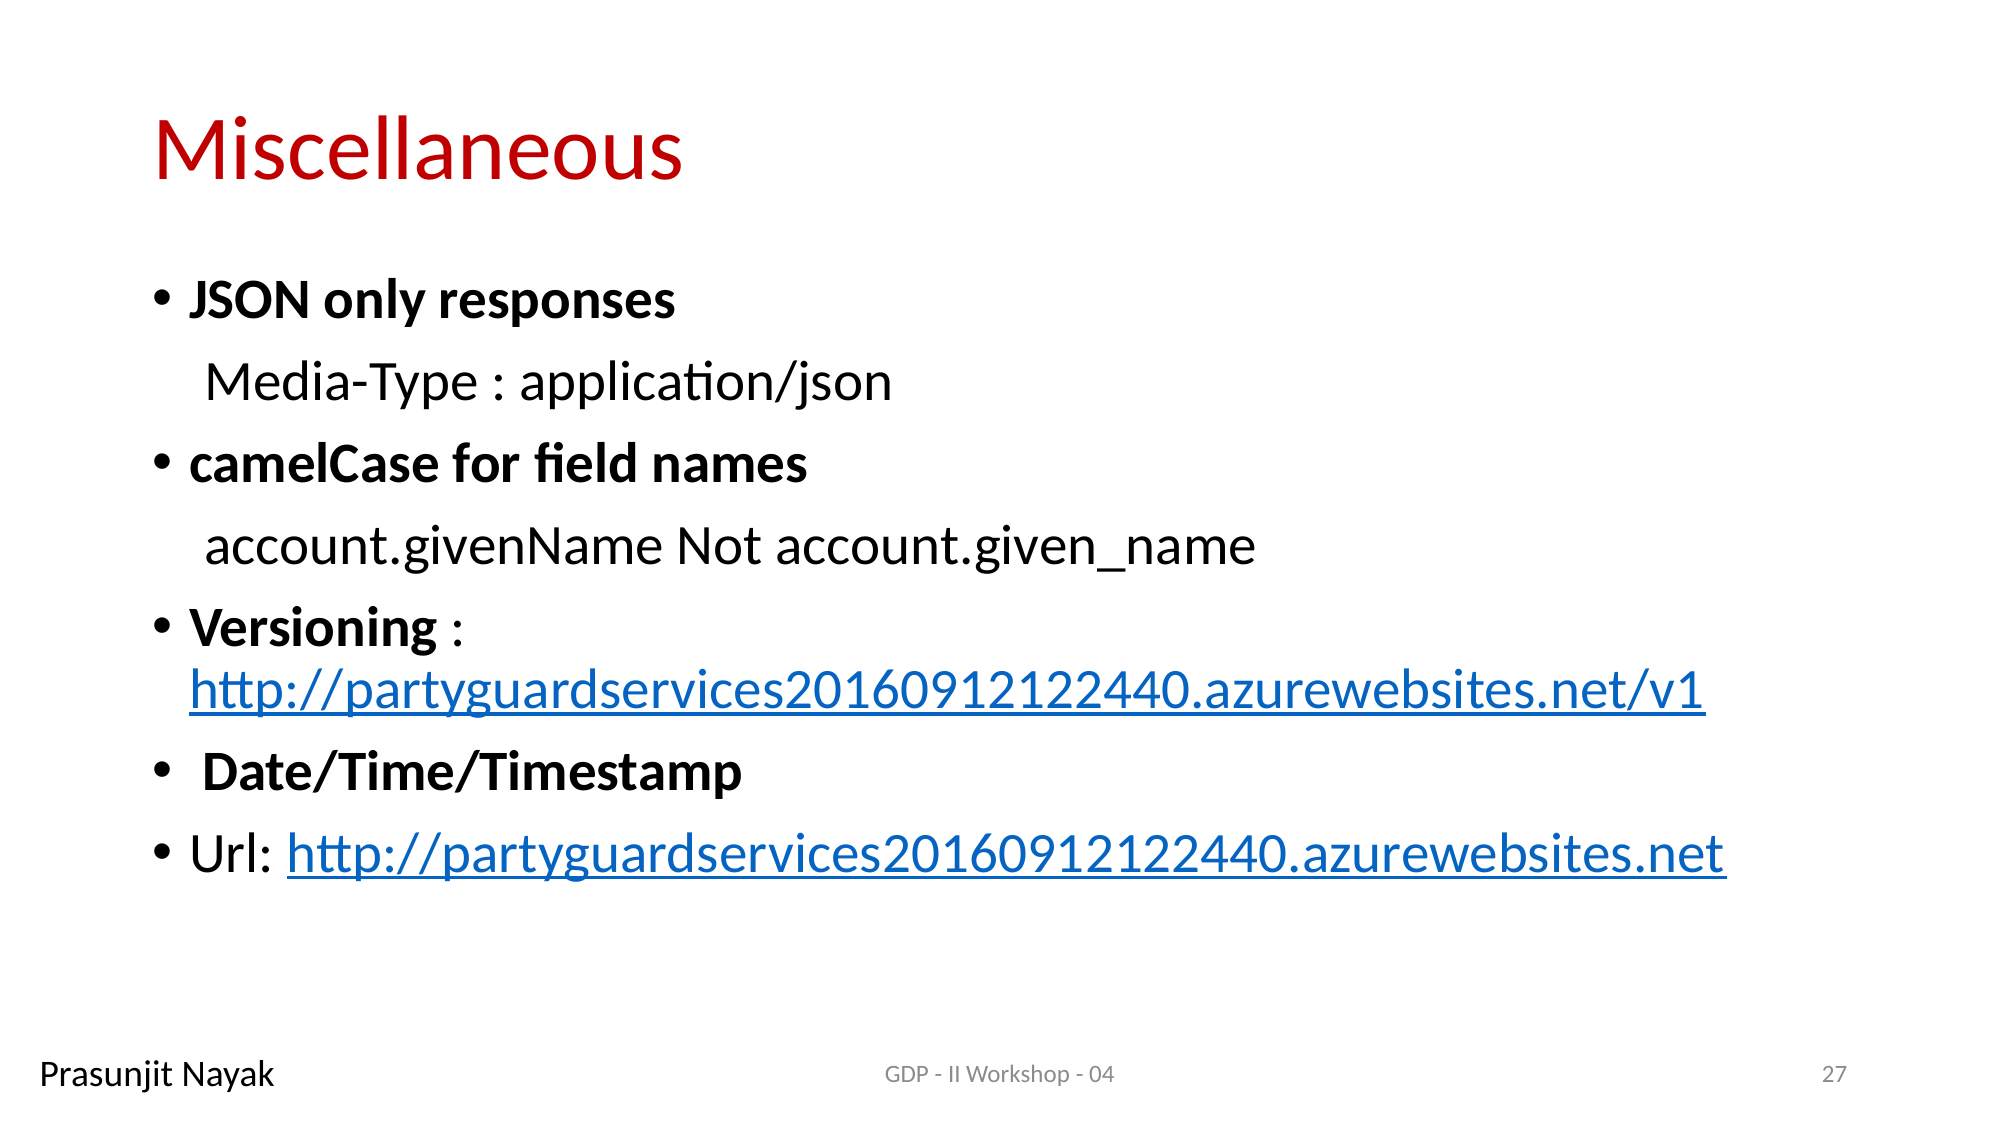

# Miscellaneous
JSON only responses
    Media-Type : application/json
camelCase for field names
    account.givenName Not account.given_name
Versioning : http://partyguardservices20160912122440.azurewebsites.net/v1
 Date/Time/Timestamp
Url: http://partyguardservices20160912122440.azurewebsites.net

Prasunjit Nayak
GDP - II Workshop - 04
27